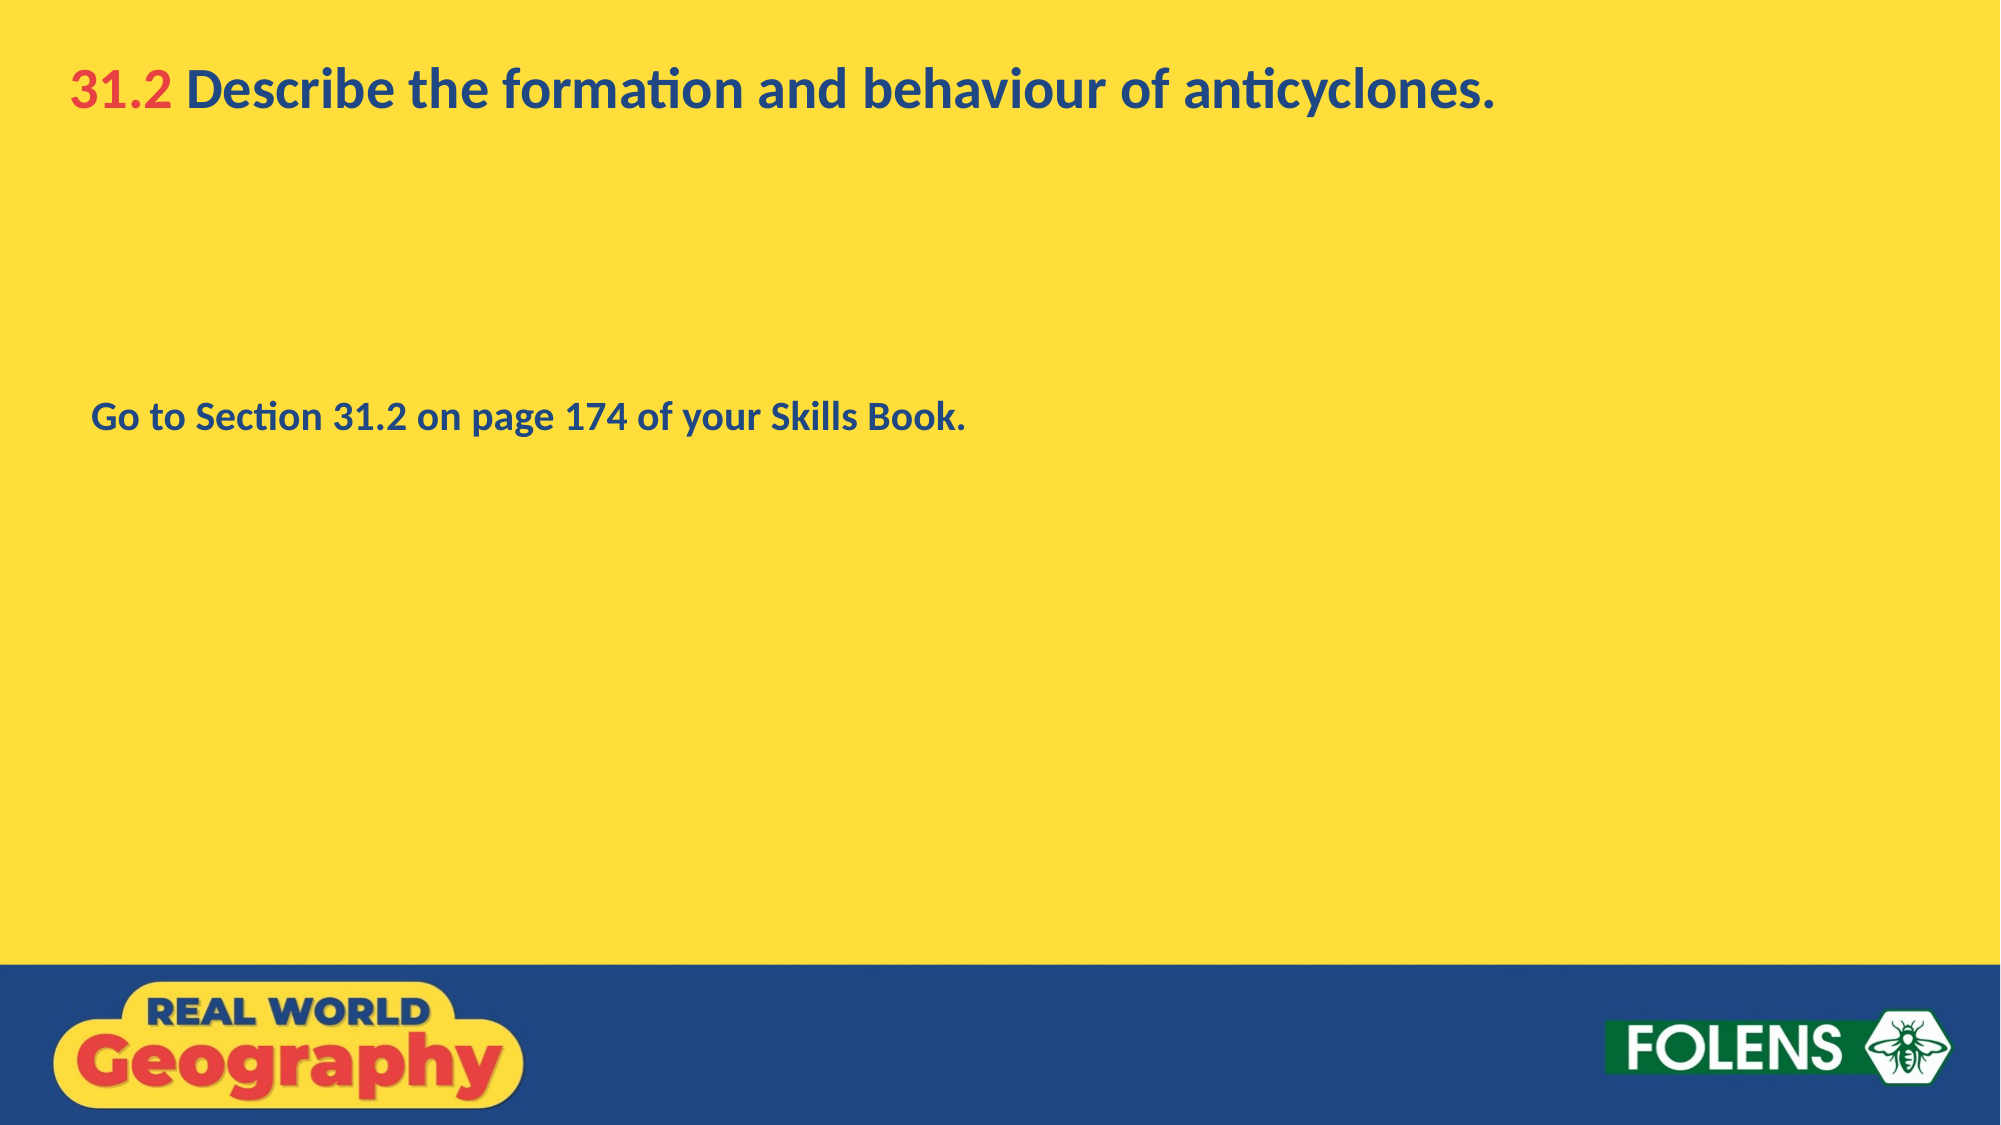

31.2 Describe the formation and behaviour of anticyclones.
Go to Section 31.2 on page 174 of your Skills Book.